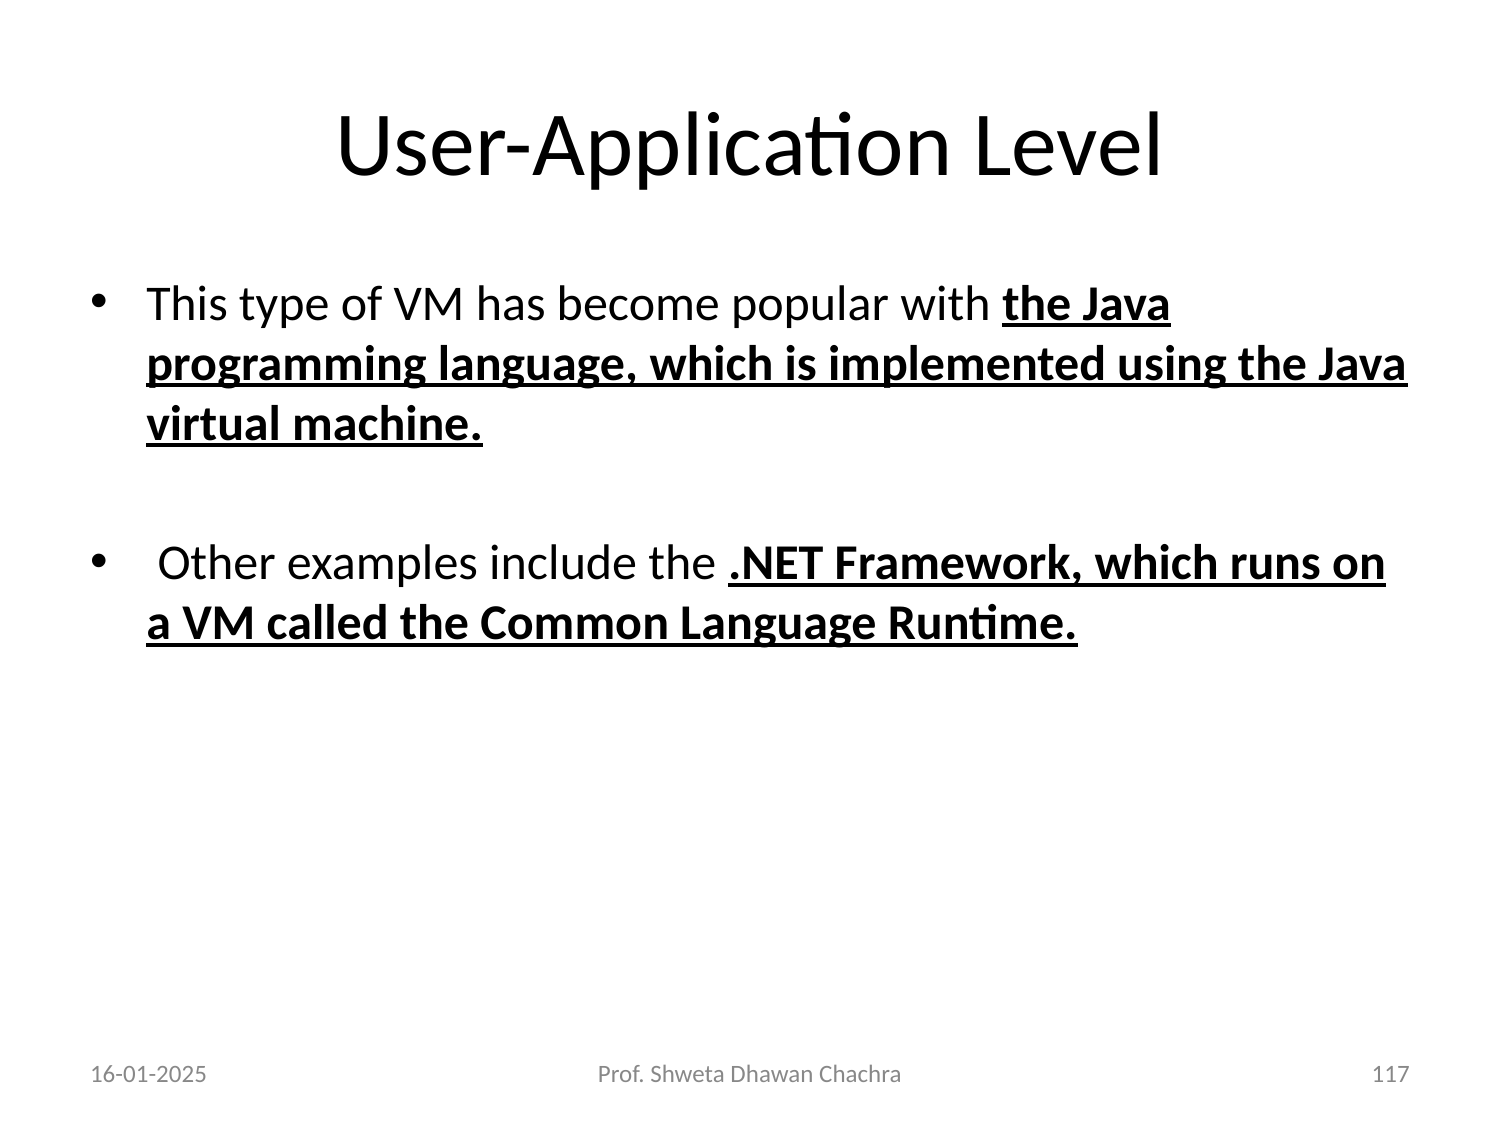

# User-Application Level
This type of VM has become popular with the Java programming language, which is implemented using the Java virtual machine.

 Other examples include the .NET Framework, which runs on a VM called the Common Language Runtime.

16-01-2025
Prof. Shweta Dhawan Chachra
117